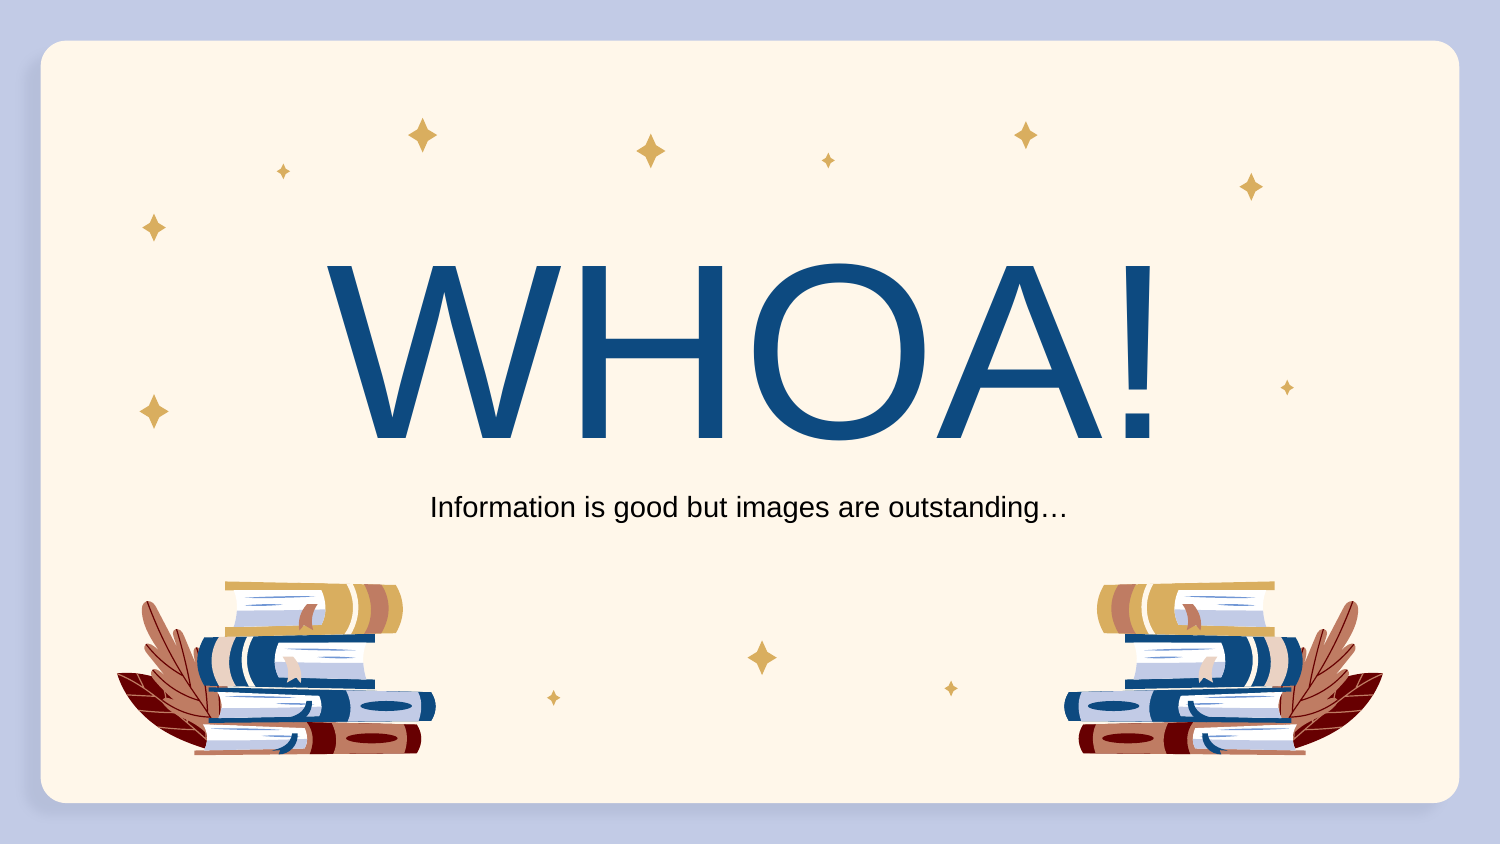

# WHOA!

Information is good but images are outstanding…